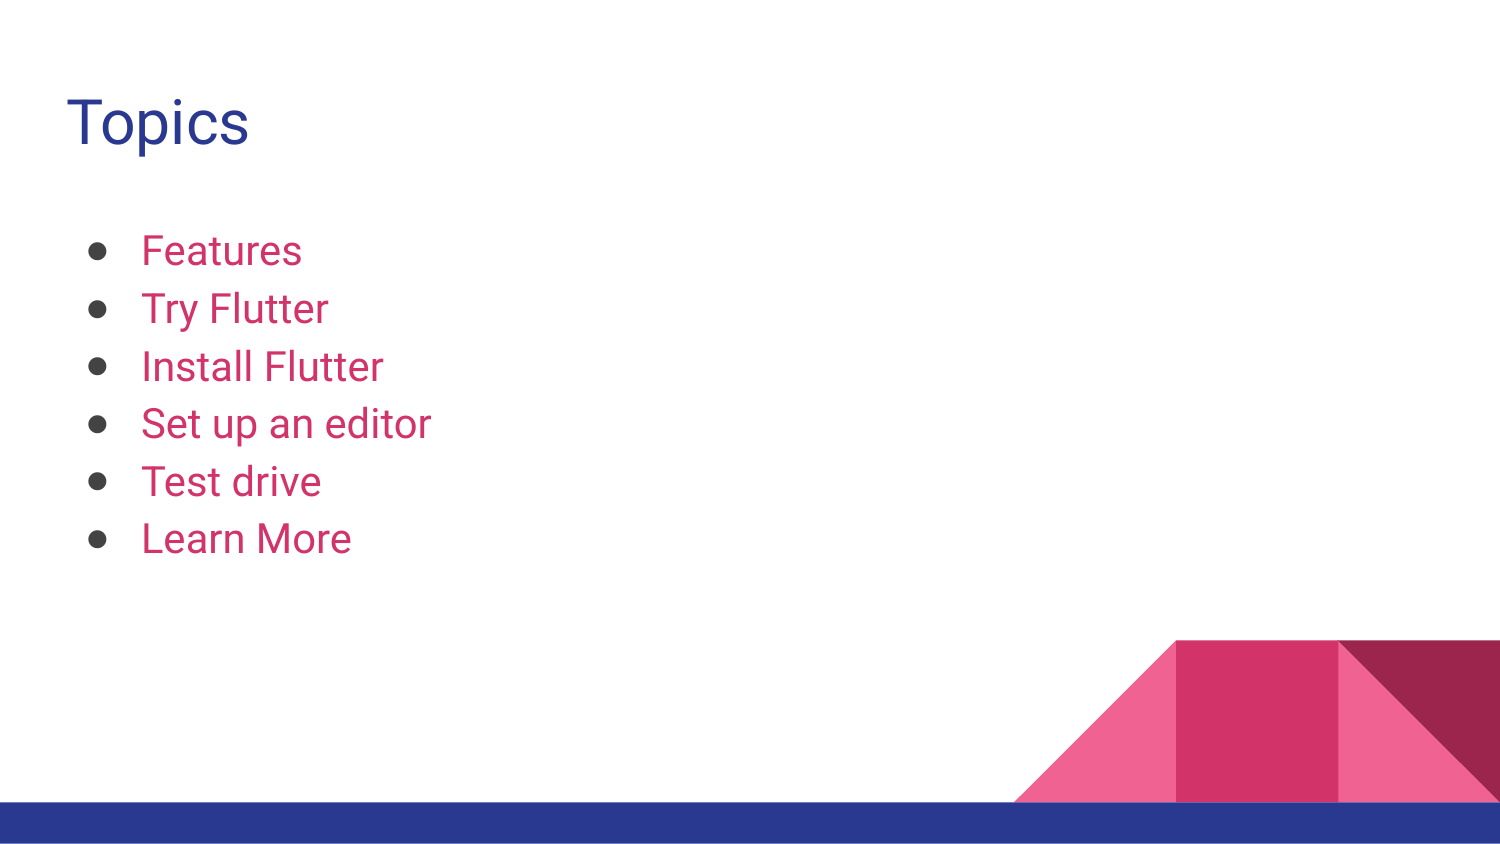

# Topics
Features
Try Flutter
Install Flutter
Set up an editor
Test drive
Learn More